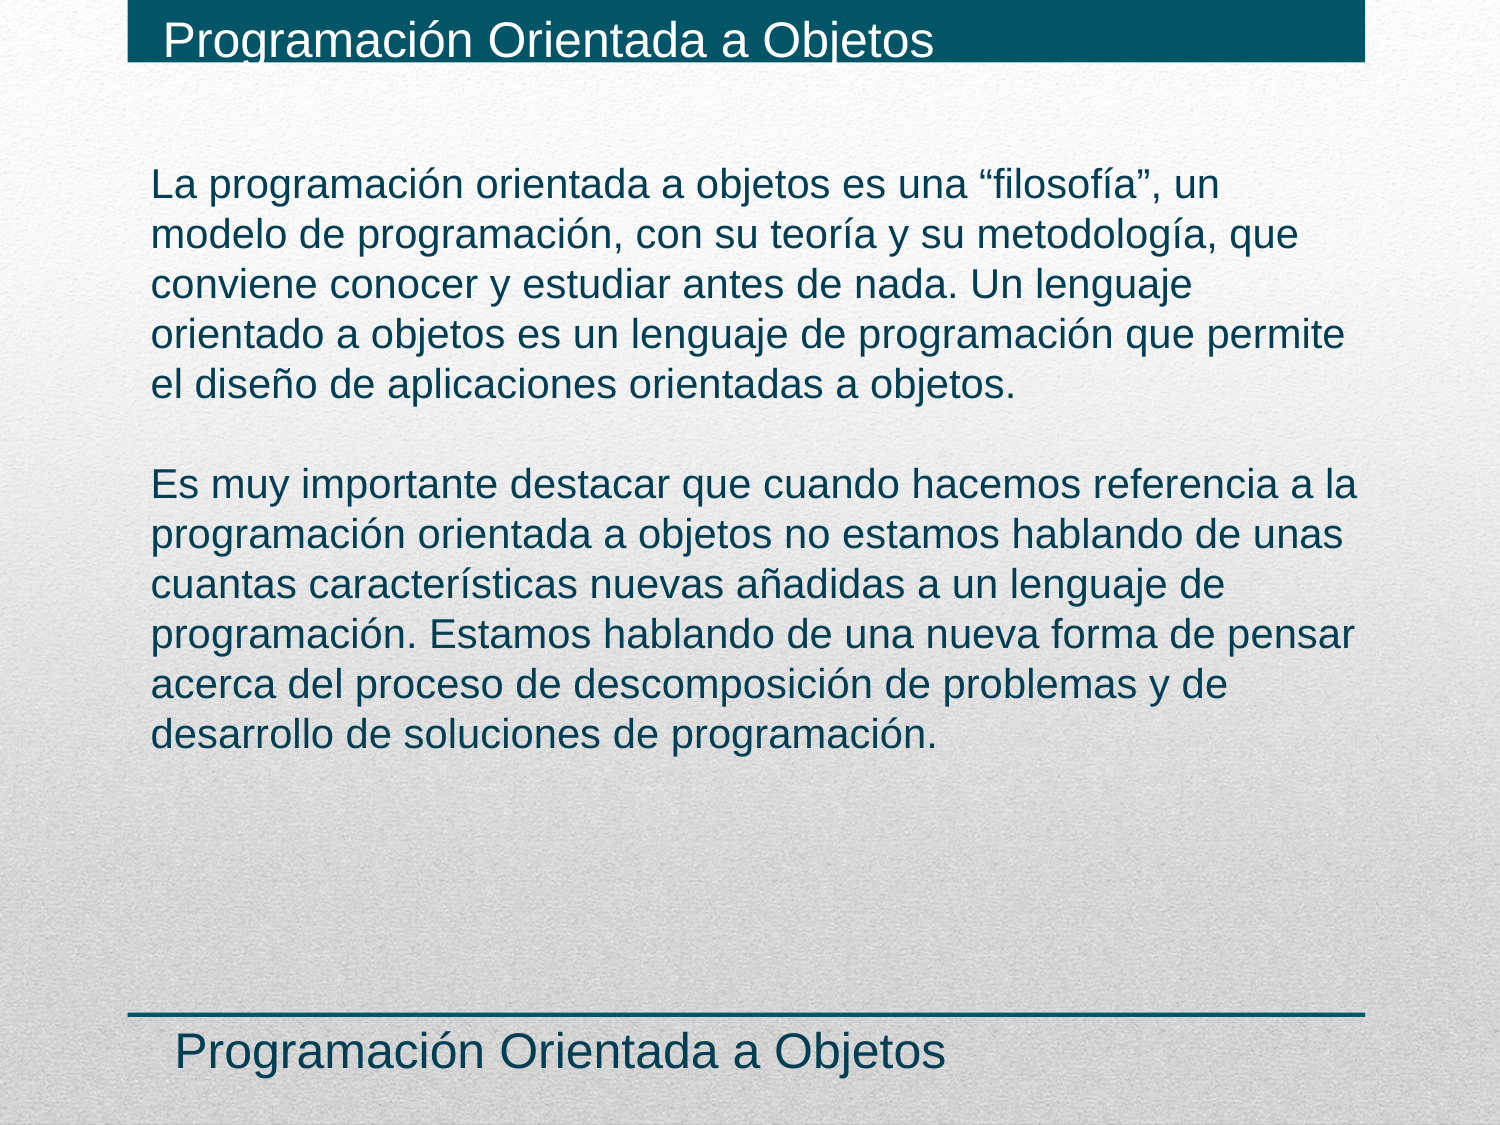

Programación Orientada a Objetos
La programación orientada a objetos es una “filosofía”, un modelo de programación, con su teoría y su metodología, que conviene conocer y estudiar antes de nada. Un lenguaje orientado a objetos es un lenguaje de programación que permite el diseño de aplicaciones orientadas a objetos.

Es muy importante destacar que cuando hacemos referencia a la programación orientada a objetos no estamos hablando de unas cuantas características nuevas añadidas a un lenguaje de programación. Estamos hablando de una nueva forma de pensar acerca del proceso de descomposición de problemas y de desarrollo de soluciones de programación.
Programación Orientada a Objetos